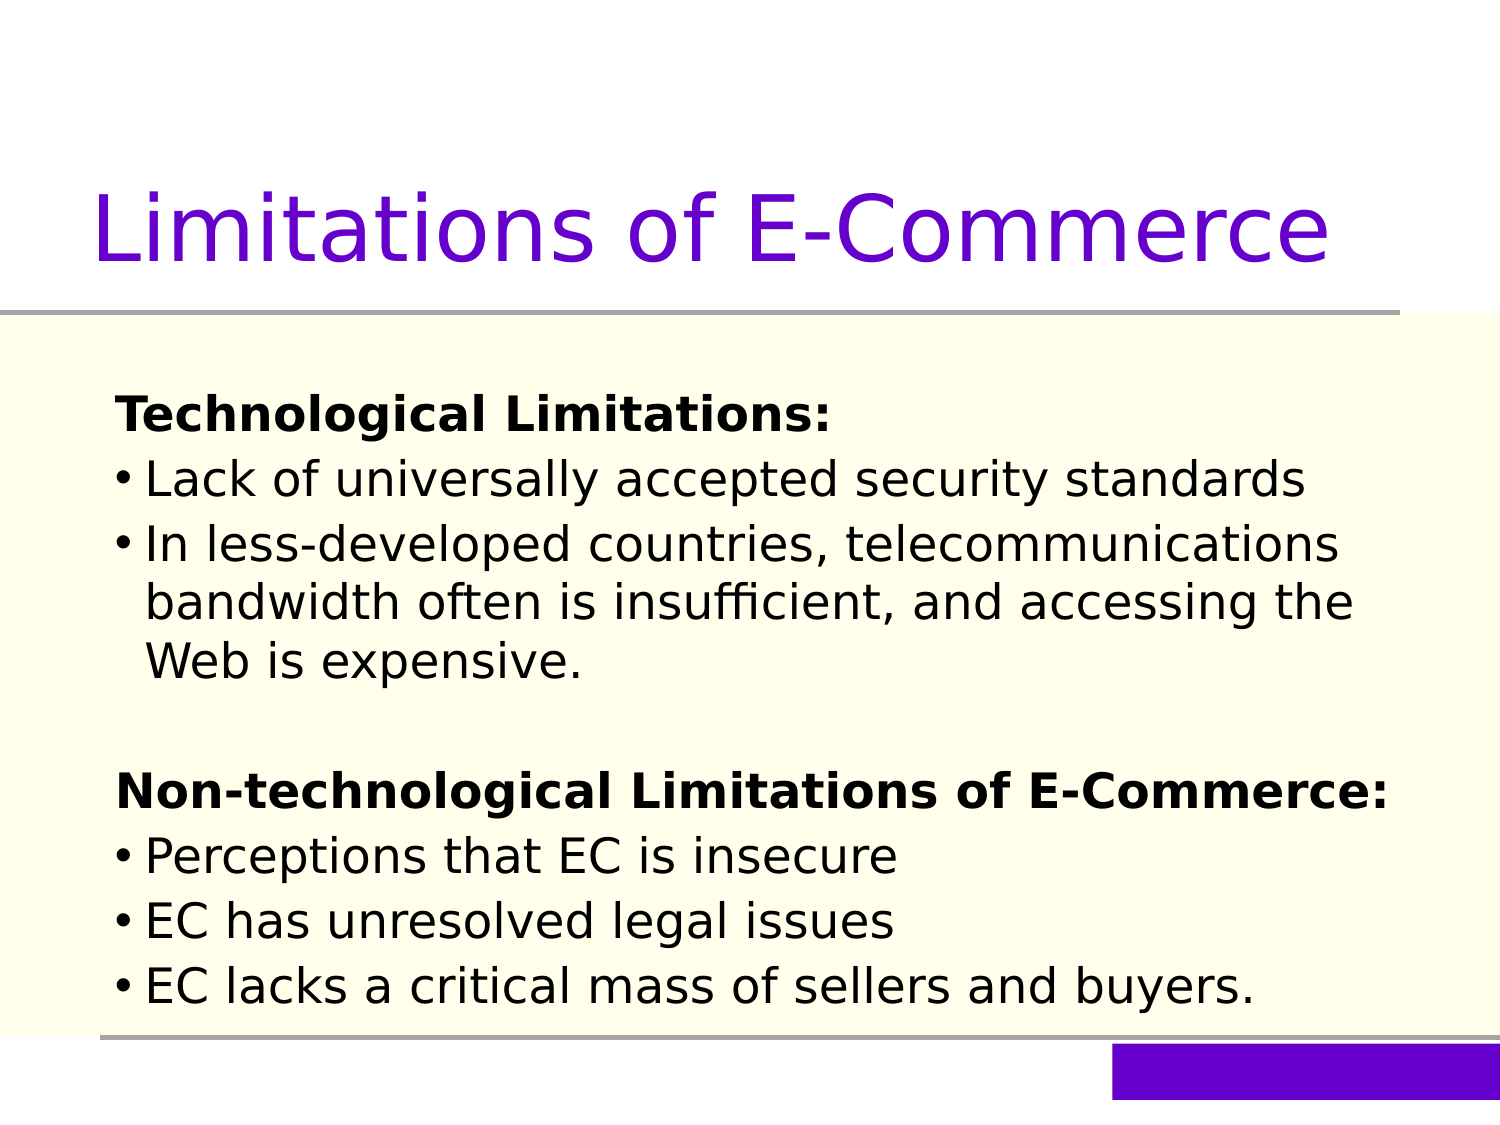

Limitations of E-Commerce
Technological Limitations:
Lack of universally accepted security standards
In less-developed countries, telecommunications bandwidth often is insufficient, and accessing the Web is expensive.

Non-technological Limitations of E-Commerce:
Perceptions that EC is insecure
EC has unresolved legal issues
EC lacks a critical mass of sellers and buyers.